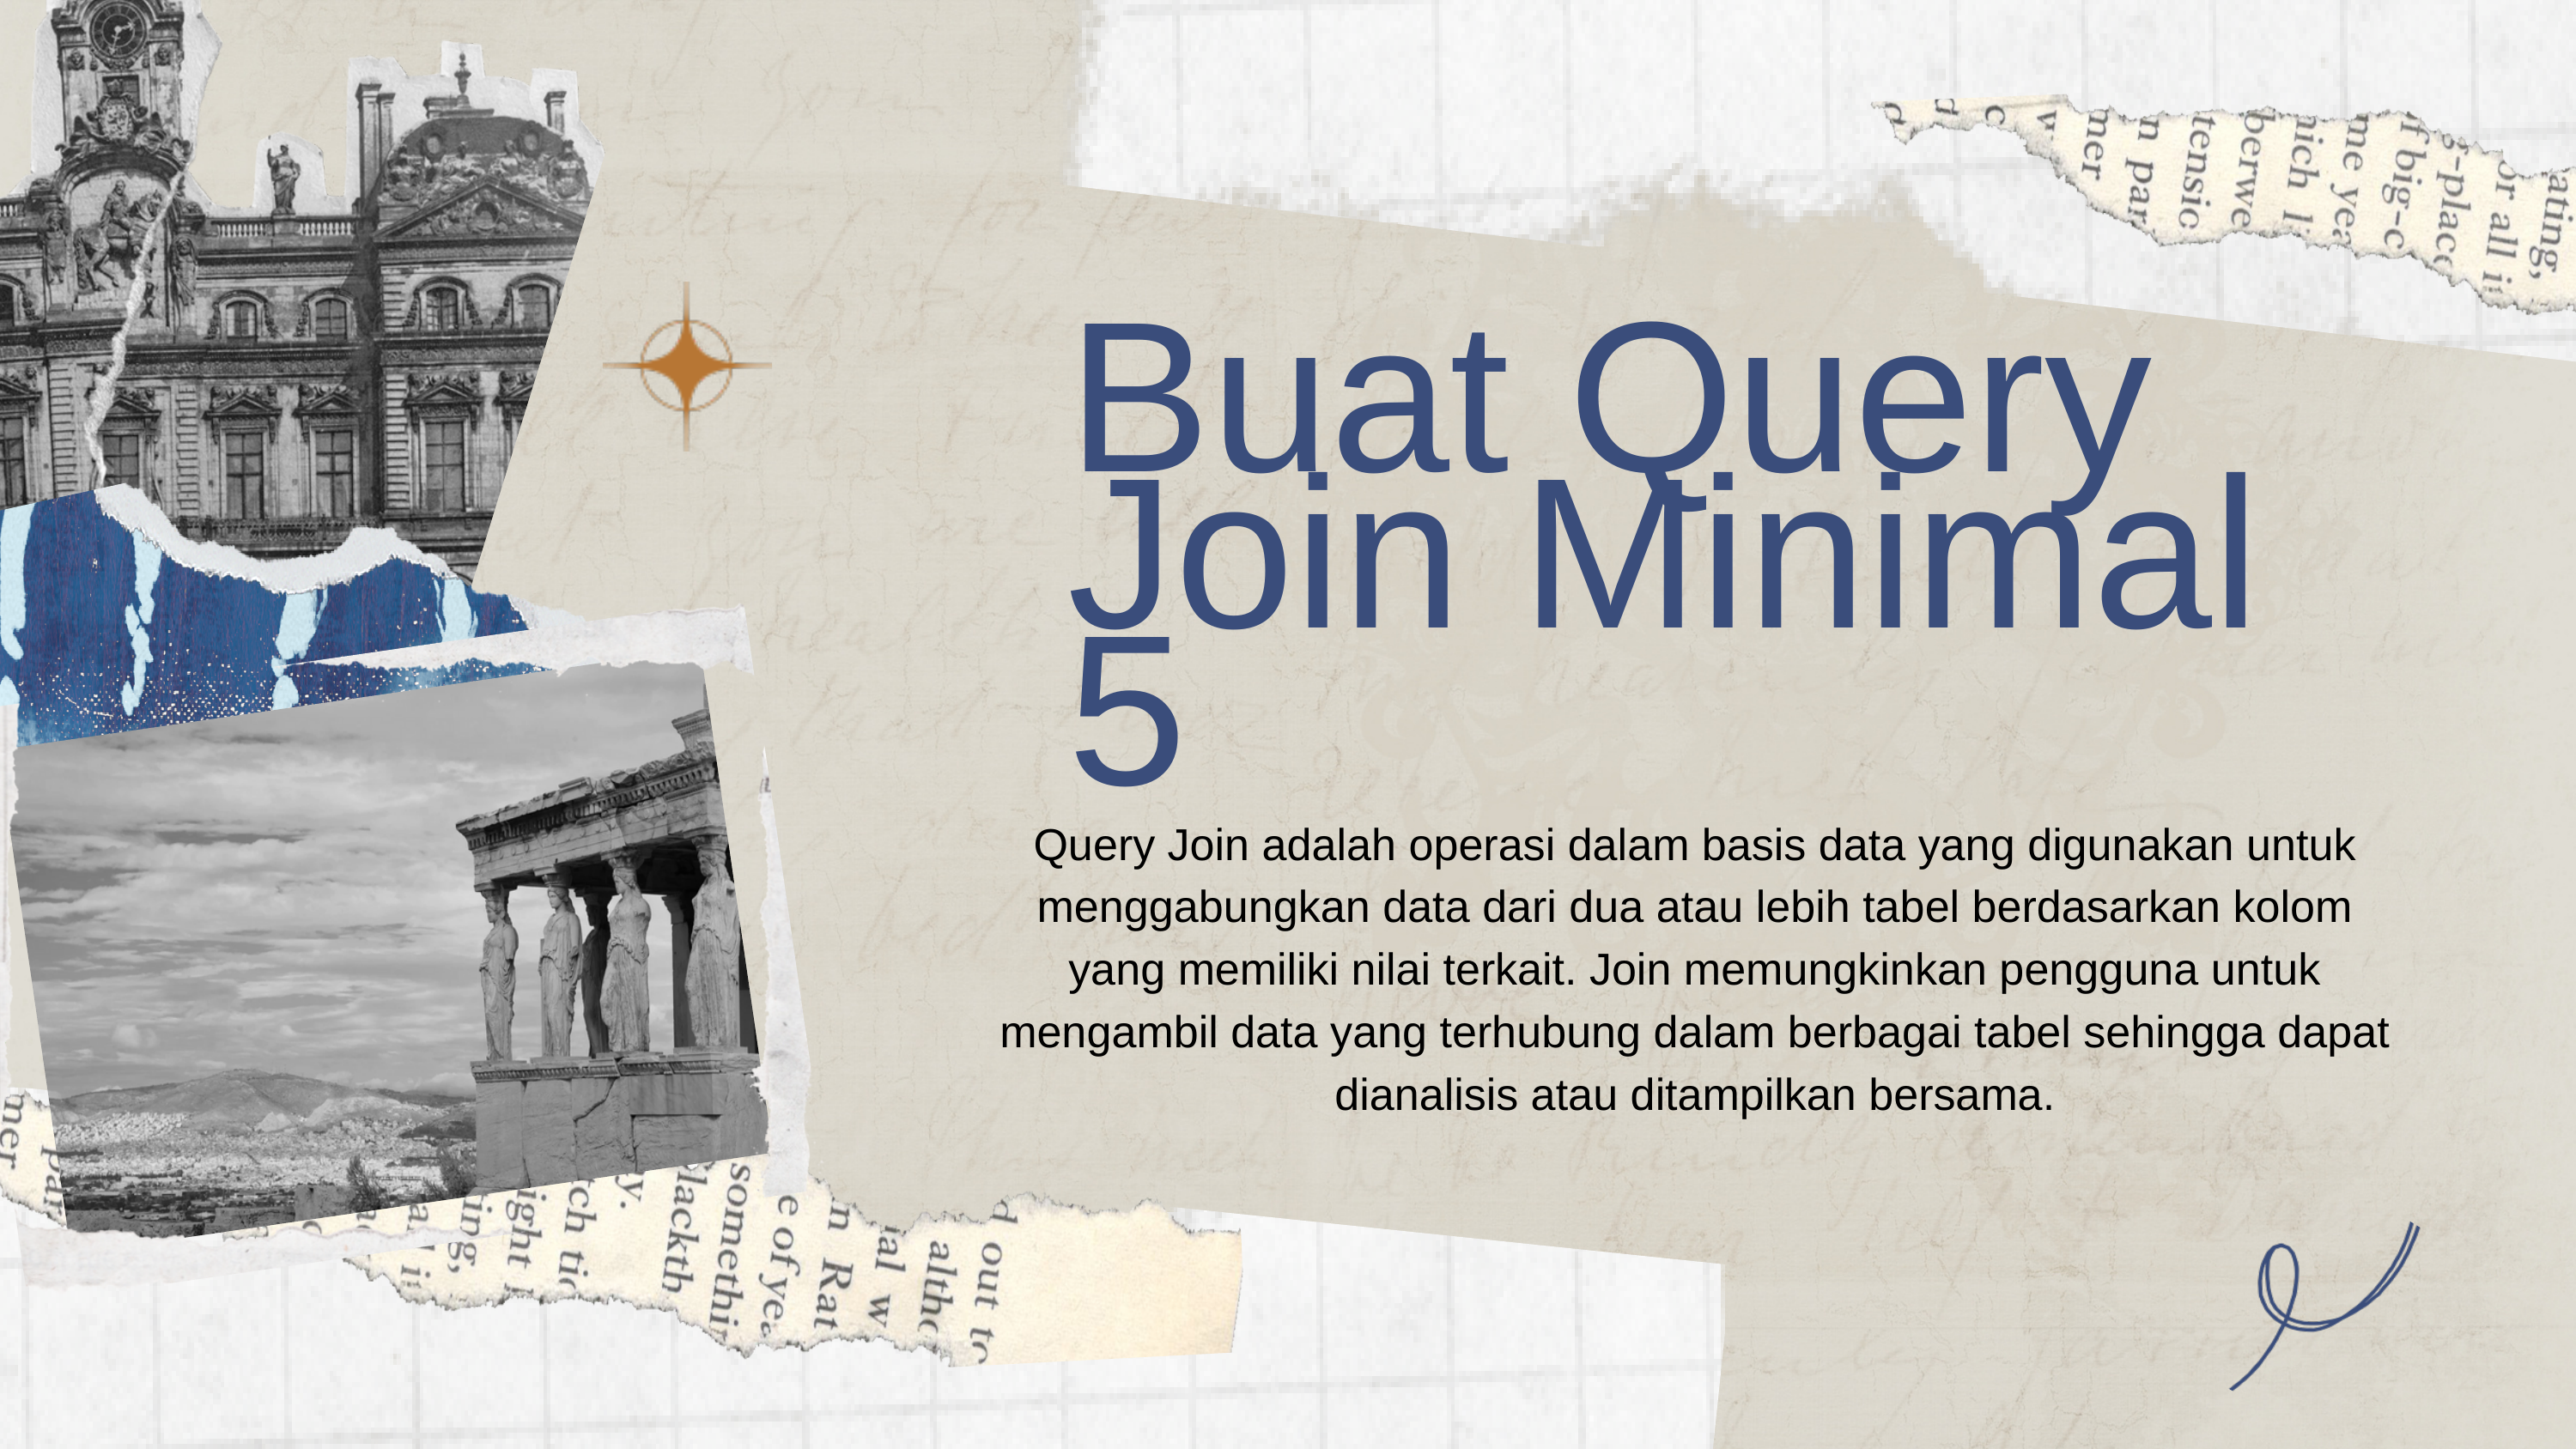

Buat Query Join Minimal 5

Query Join adalah operasi dalam basis data yang digunakan untuk menggabungkan data dari dua atau lebih tabel berdasarkan kolom yang memiliki nilai terkait. Join memungkinkan pengguna untuk mengambil data yang terhubung dalam berbagai tabel sehingga dapat dianalisis atau ditampilkan bersama.